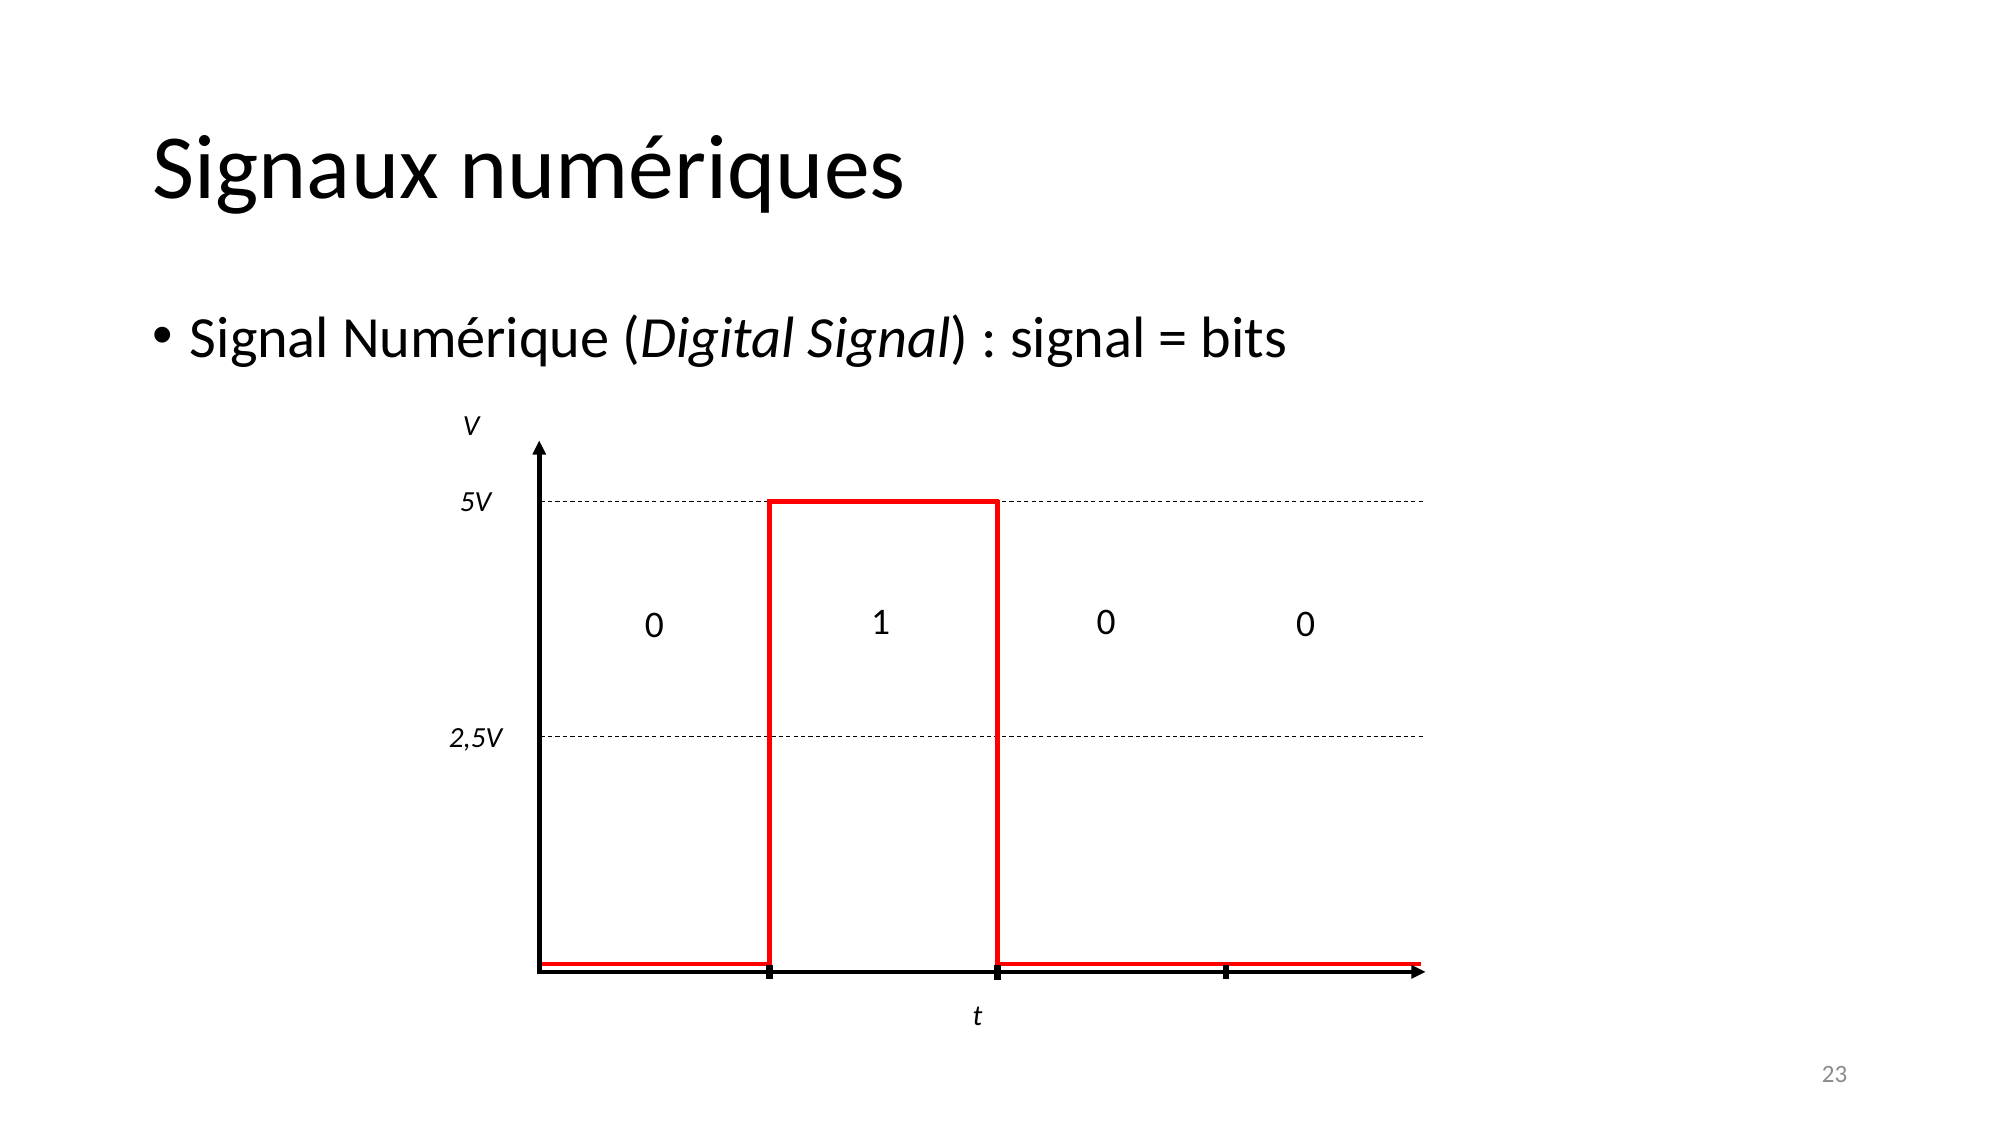

# Signaux numériques
Signal Numérique (Digital Signal) : signal = bits

V
5V
1
0
0
0
2,5V
t
23